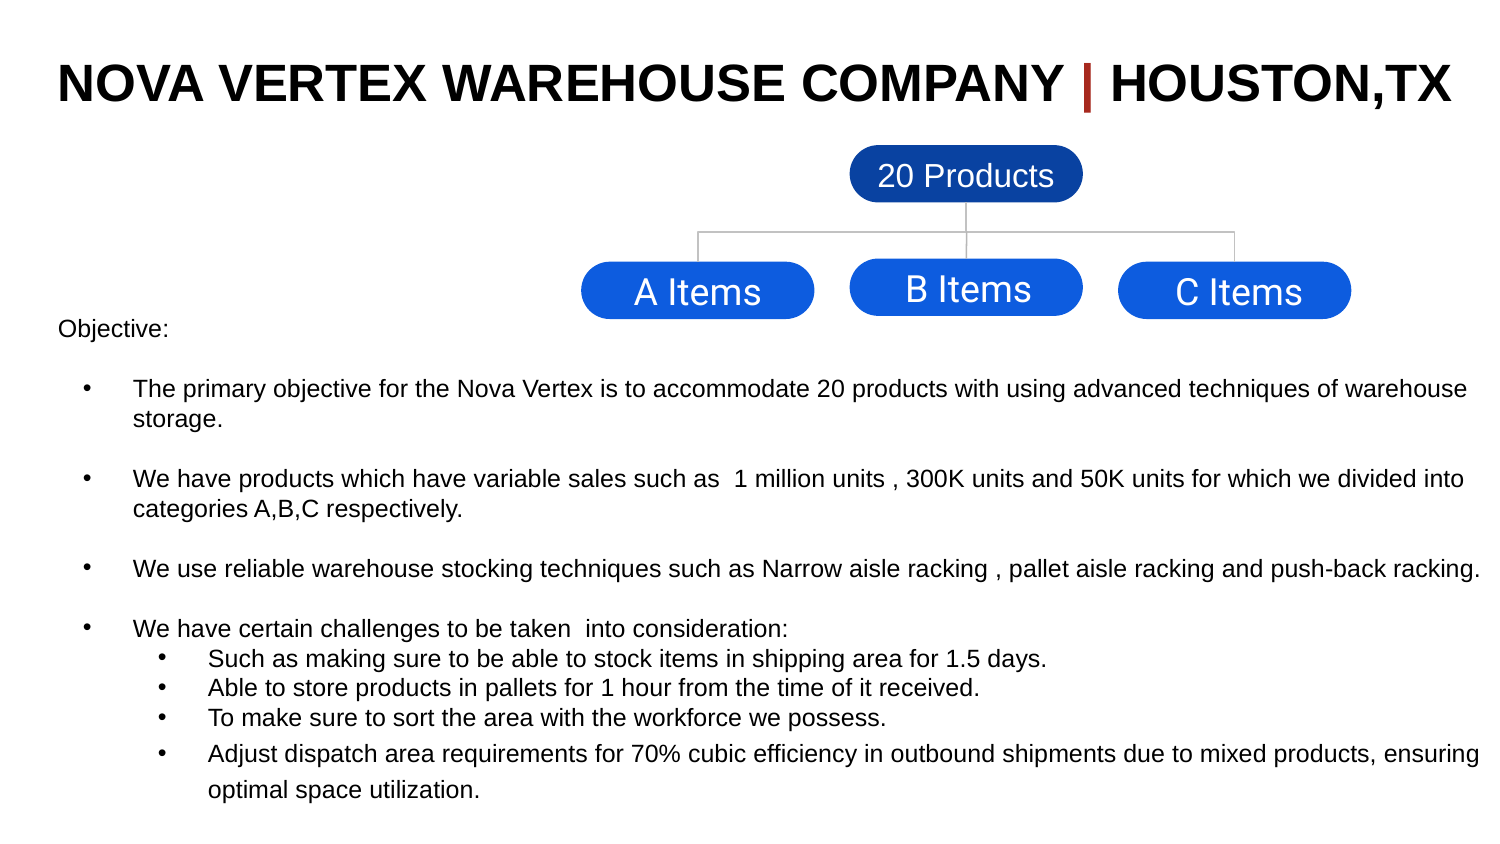

# NOVA VERTEX WAREHOUSE COMPANY | HOUSTON,TX
20 Products
 B Items
A Items
 C Items
Objective:

The primary objective for the Nova Vertex is to accommodate 20 products with using advanced techniques of warehouse storage.

We have products which have variable sales such as  1 million units , 300K units and 50K units for which we divided into categories A,B,C respectively.

We use reliable warehouse stocking techniques such as Narrow aisle racking , pallet aisle racking and push-back racking.

We have certain challenges to be taken  into consideration:
Such as making sure to be able to stock items in shipping area for 1.5 days.
Able to store products in pallets for 1 hour from the time of it received.
To make sure to sort the area with the workforce we possess.
Adjust dispatch area requirements for 70% cubic efficiency in outbound shipments due to mixed products, ensuring optimal space utilization.